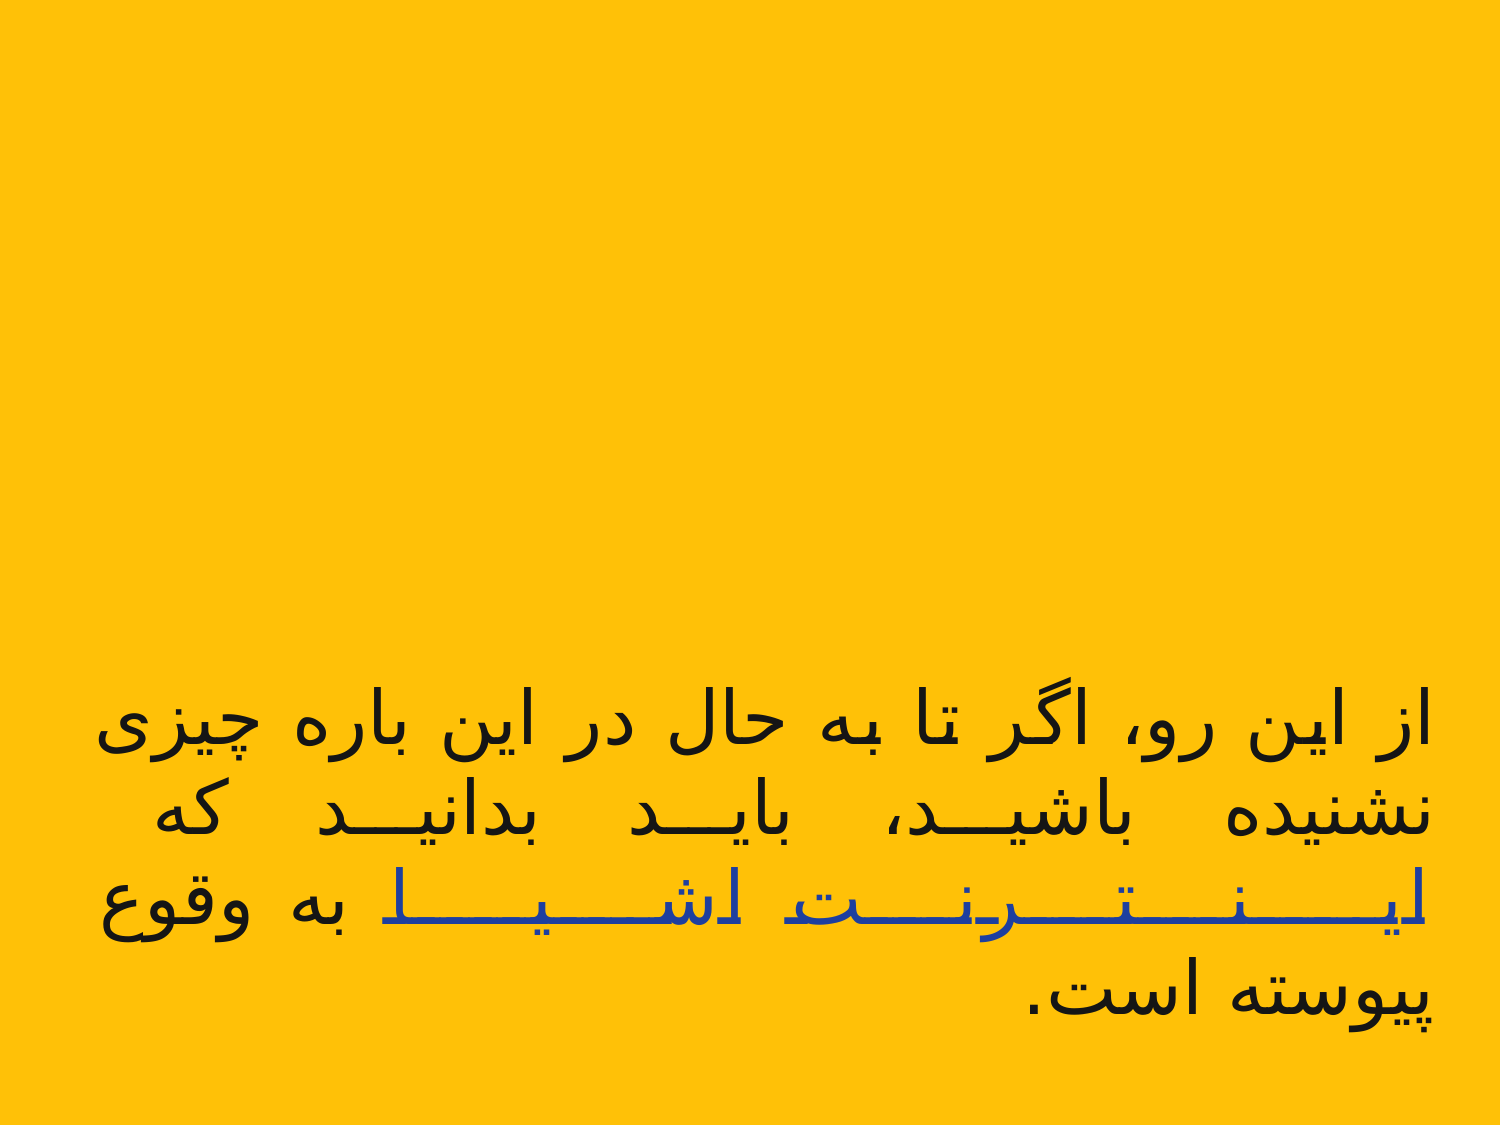

از این رو، اگر تا به حال در این باره چیزی نشنیده باشید، باید بدانید که ایــــنـــتـــرنـــت اشـــیــــا به وقوع پیوسته است.